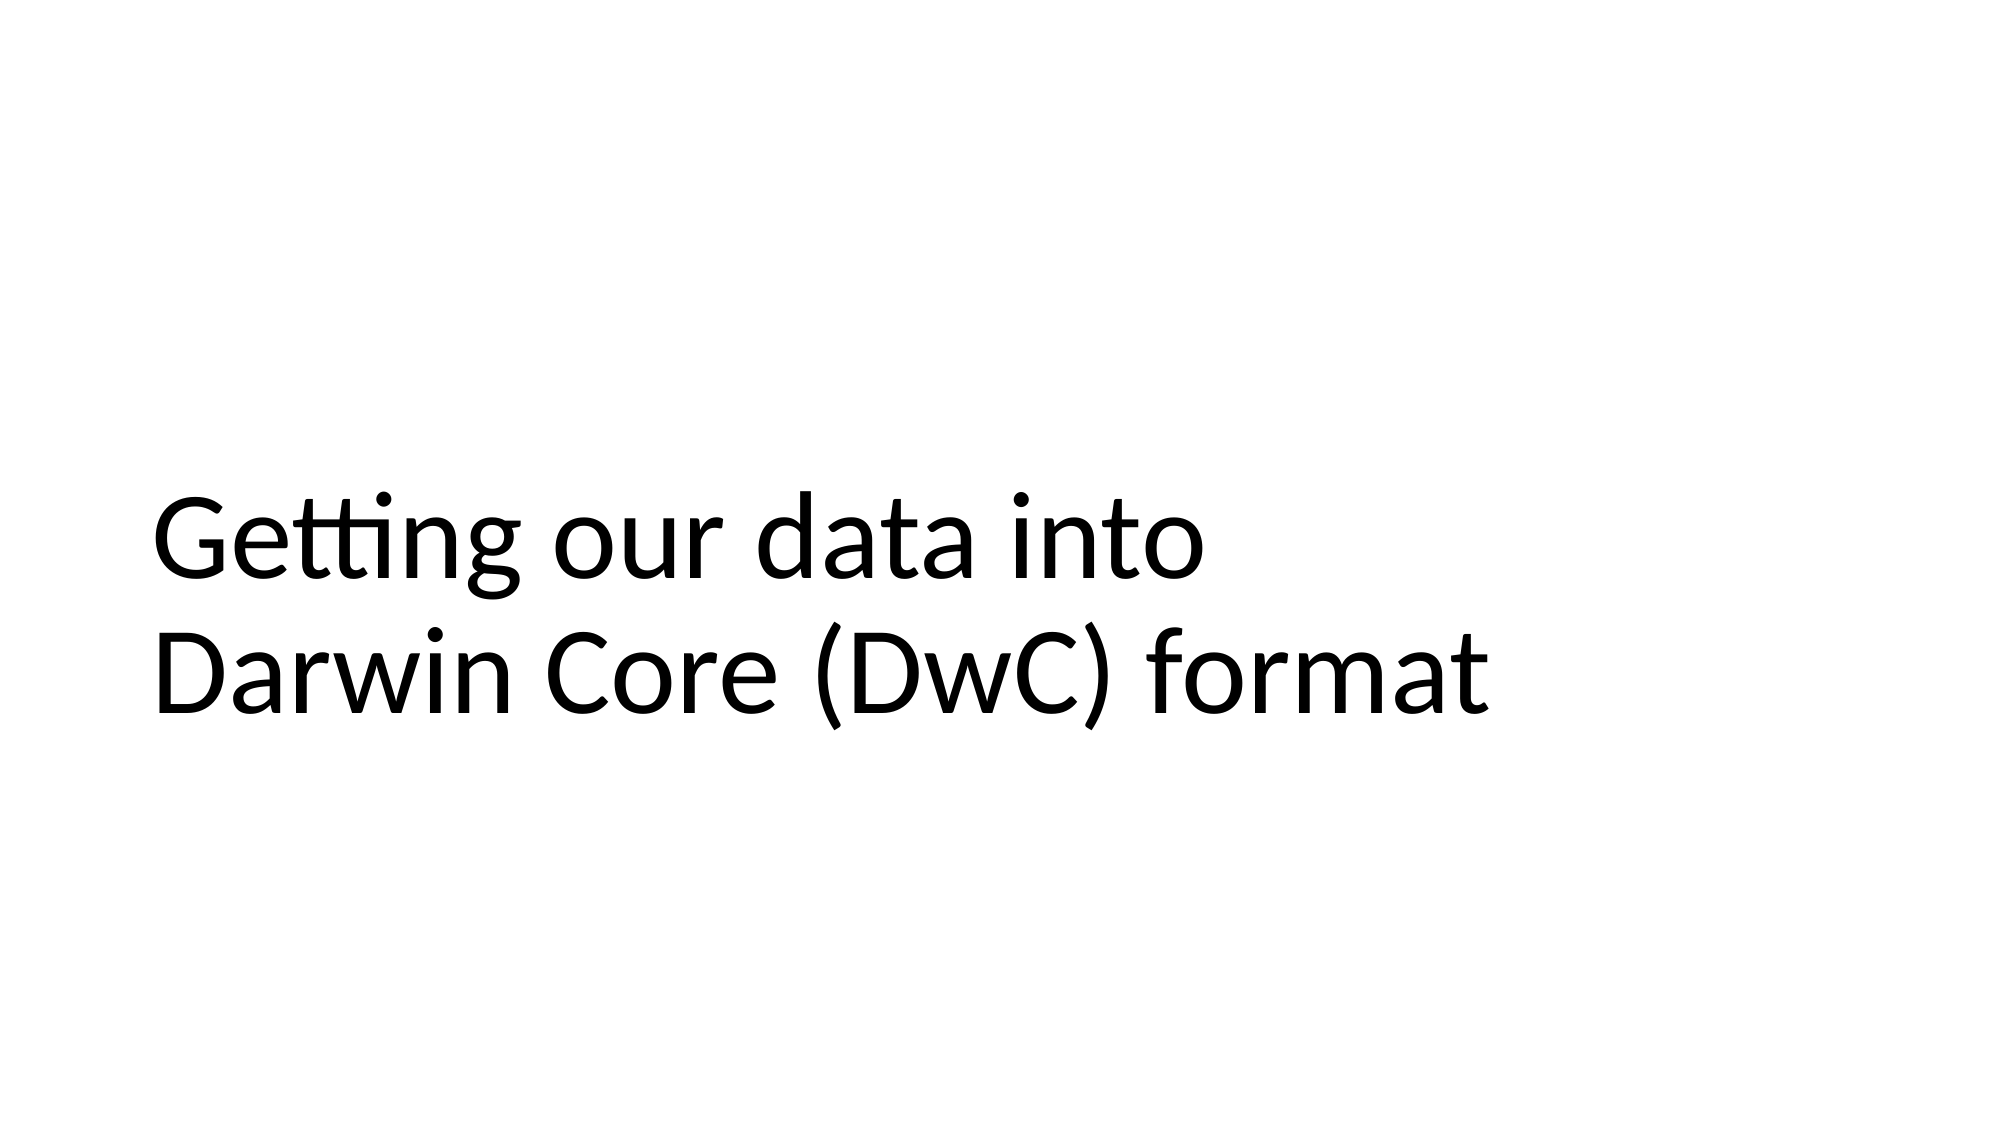

# Getting our data into Darwin Core (DwC) format